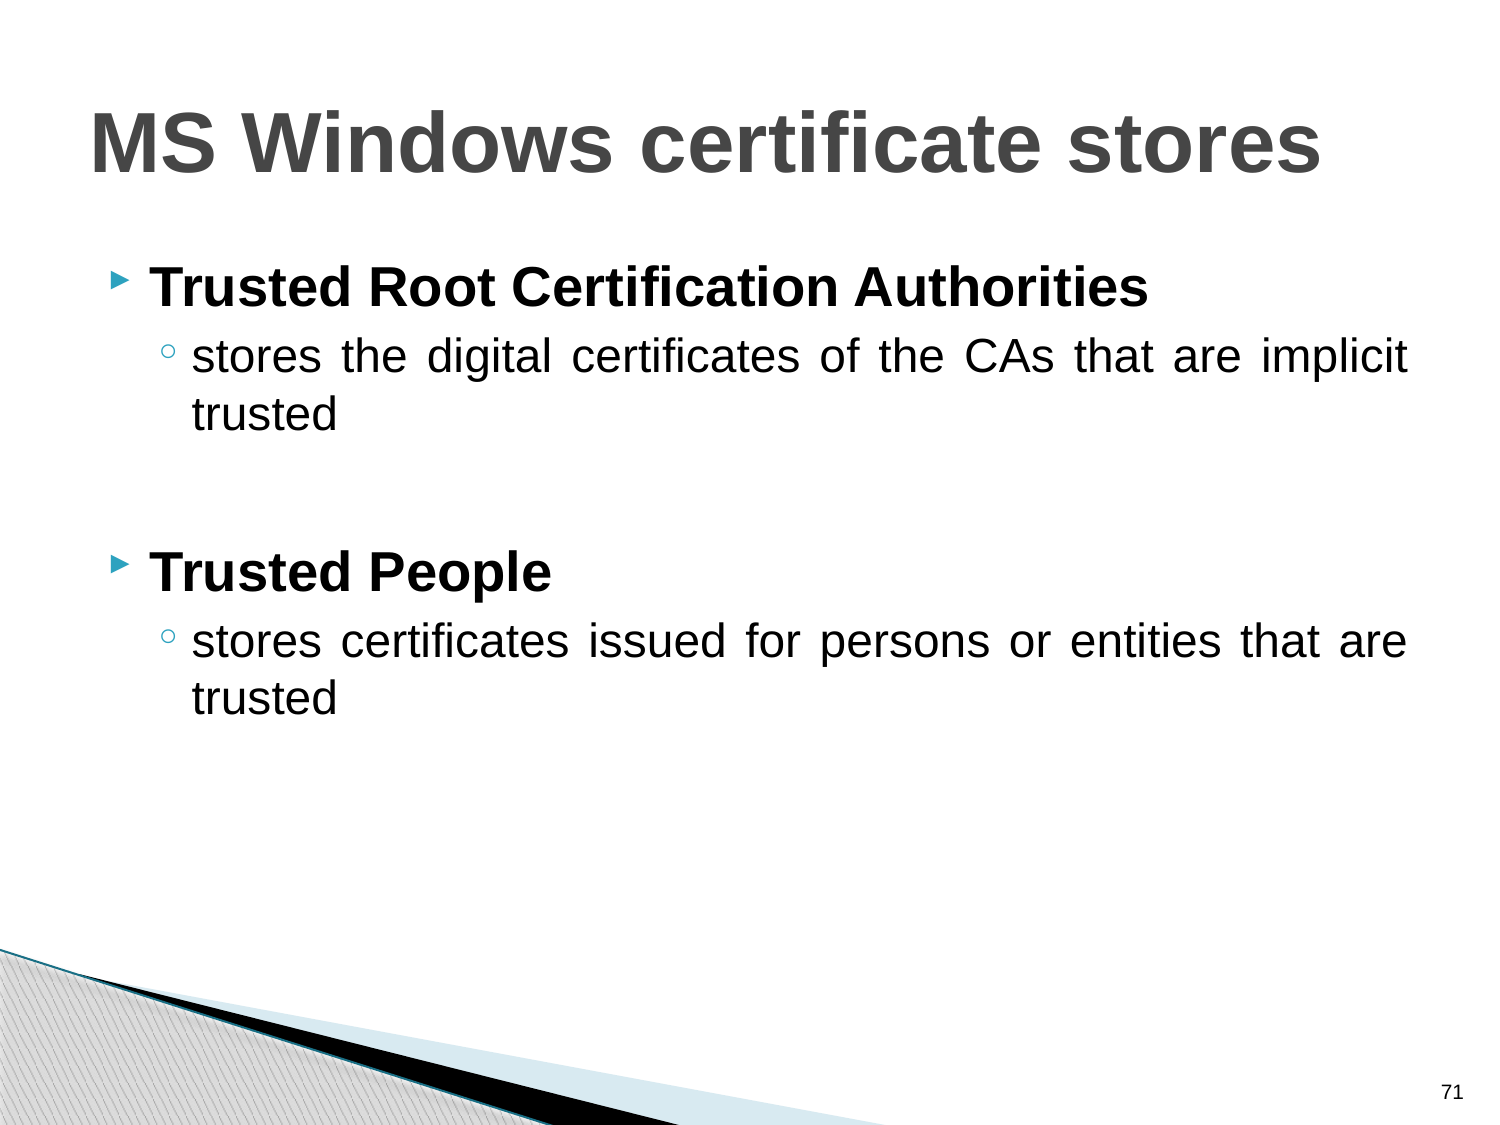

# MS Windows certificate stores
Trusted Root Certification Authorities
stores the digital certificates of the CAs that are implicit trusted

Trusted People
stores certificates issued for persons or entities that are trusted

71